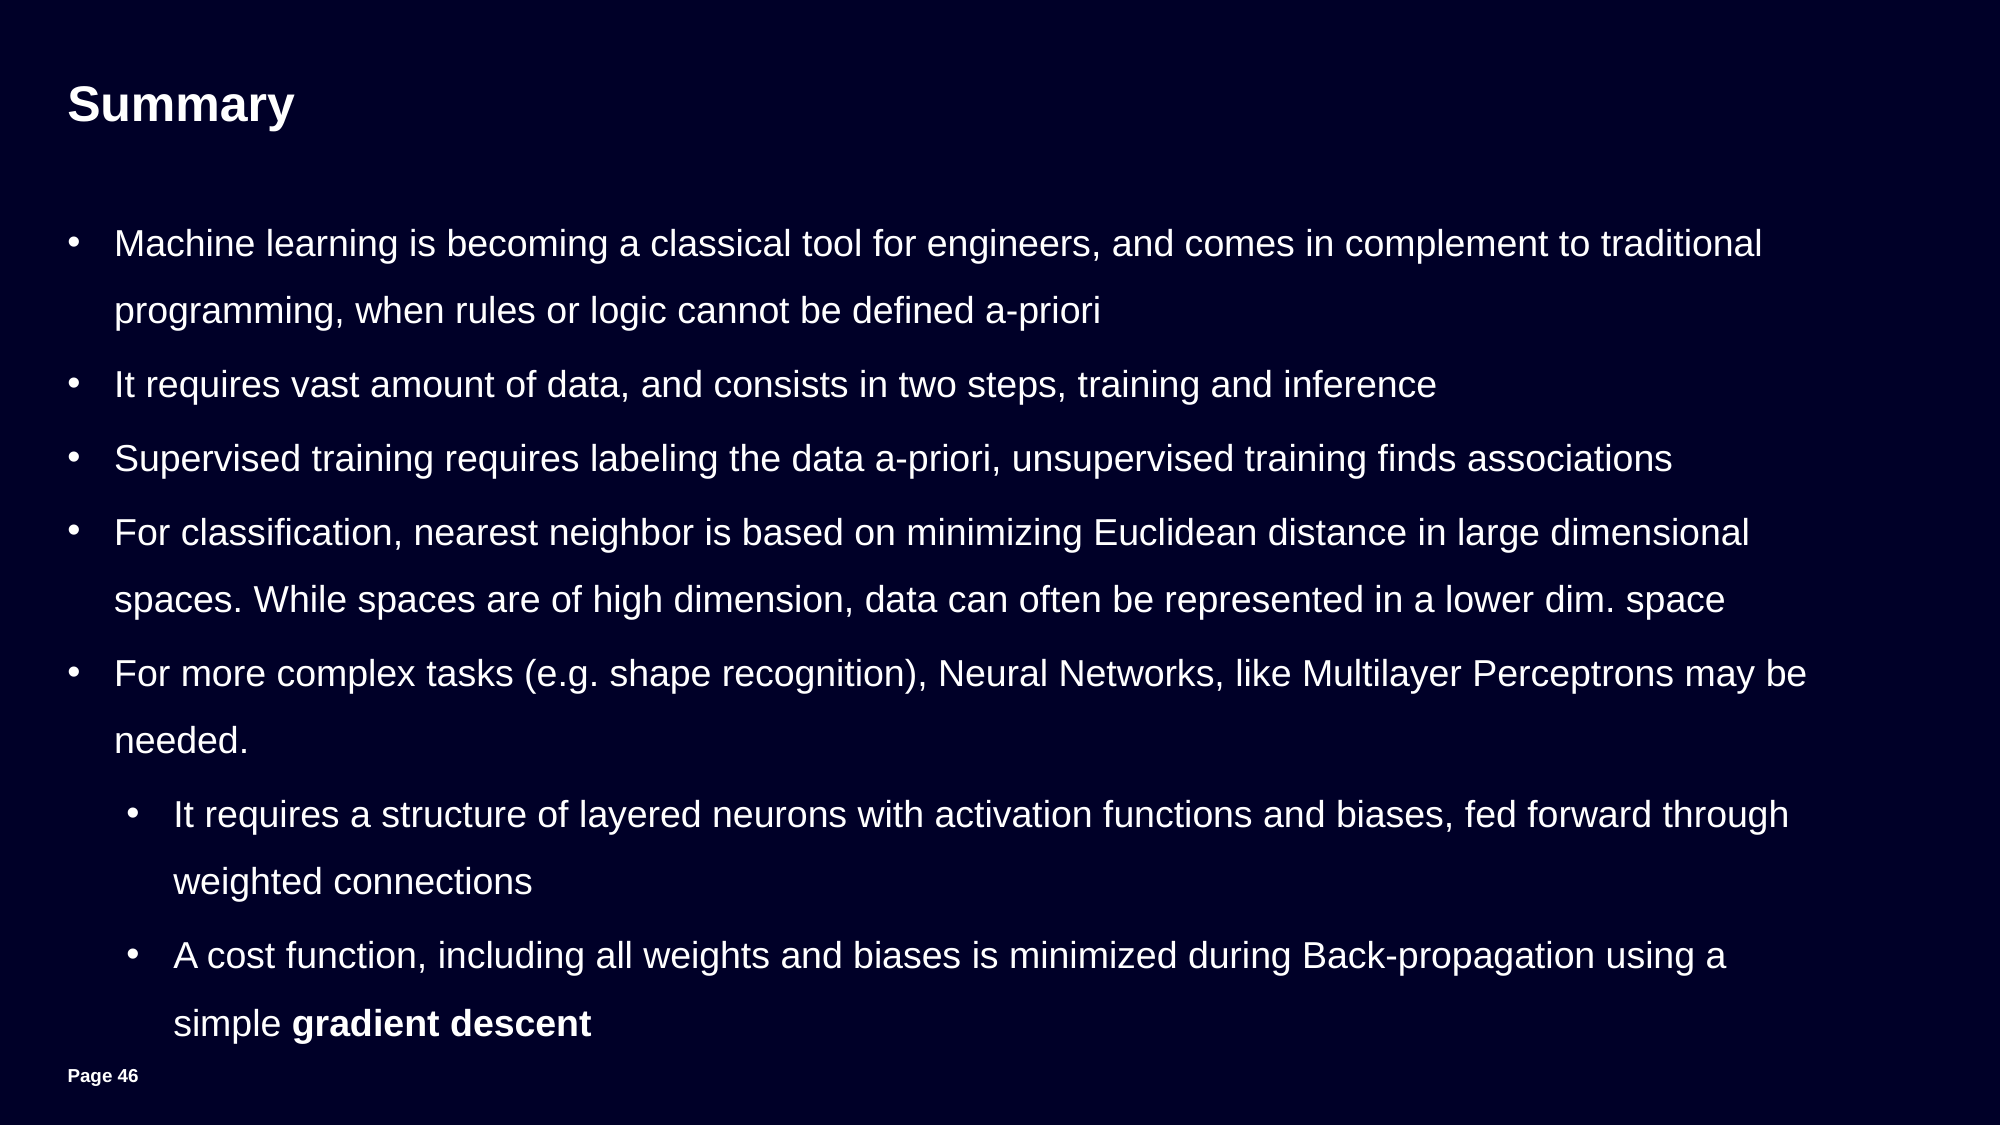

# Summary
Machine learning is becoming a classical tool for engineers, and comes in complement to traditional programming, when rules or logic cannot be defined a-priori
It requires vast amount of data, and consists in two steps, training and inference
Supervised training requires labeling the data a-priori, unsupervised training finds associations
For classification, nearest neighbor is based on minimizing Euclidean distance in large dimensional spaces. While spaces are of high dimension, data can often be represented in a lower dim. space
For more complex tasks (e.g. shape recognition), Neural Networks, like Multilayer Perceptrons may be needed.
It requires a structure of layered neurons with activation functions and biases, fed forward through weighted connections
A cost function, including all weights and biases is minimized during Back-propagation using a simple gradient descent
Unrestricted | © Siemens 2024 | MM-DD-2024 | Siemens Digital Industries Software
Page 46